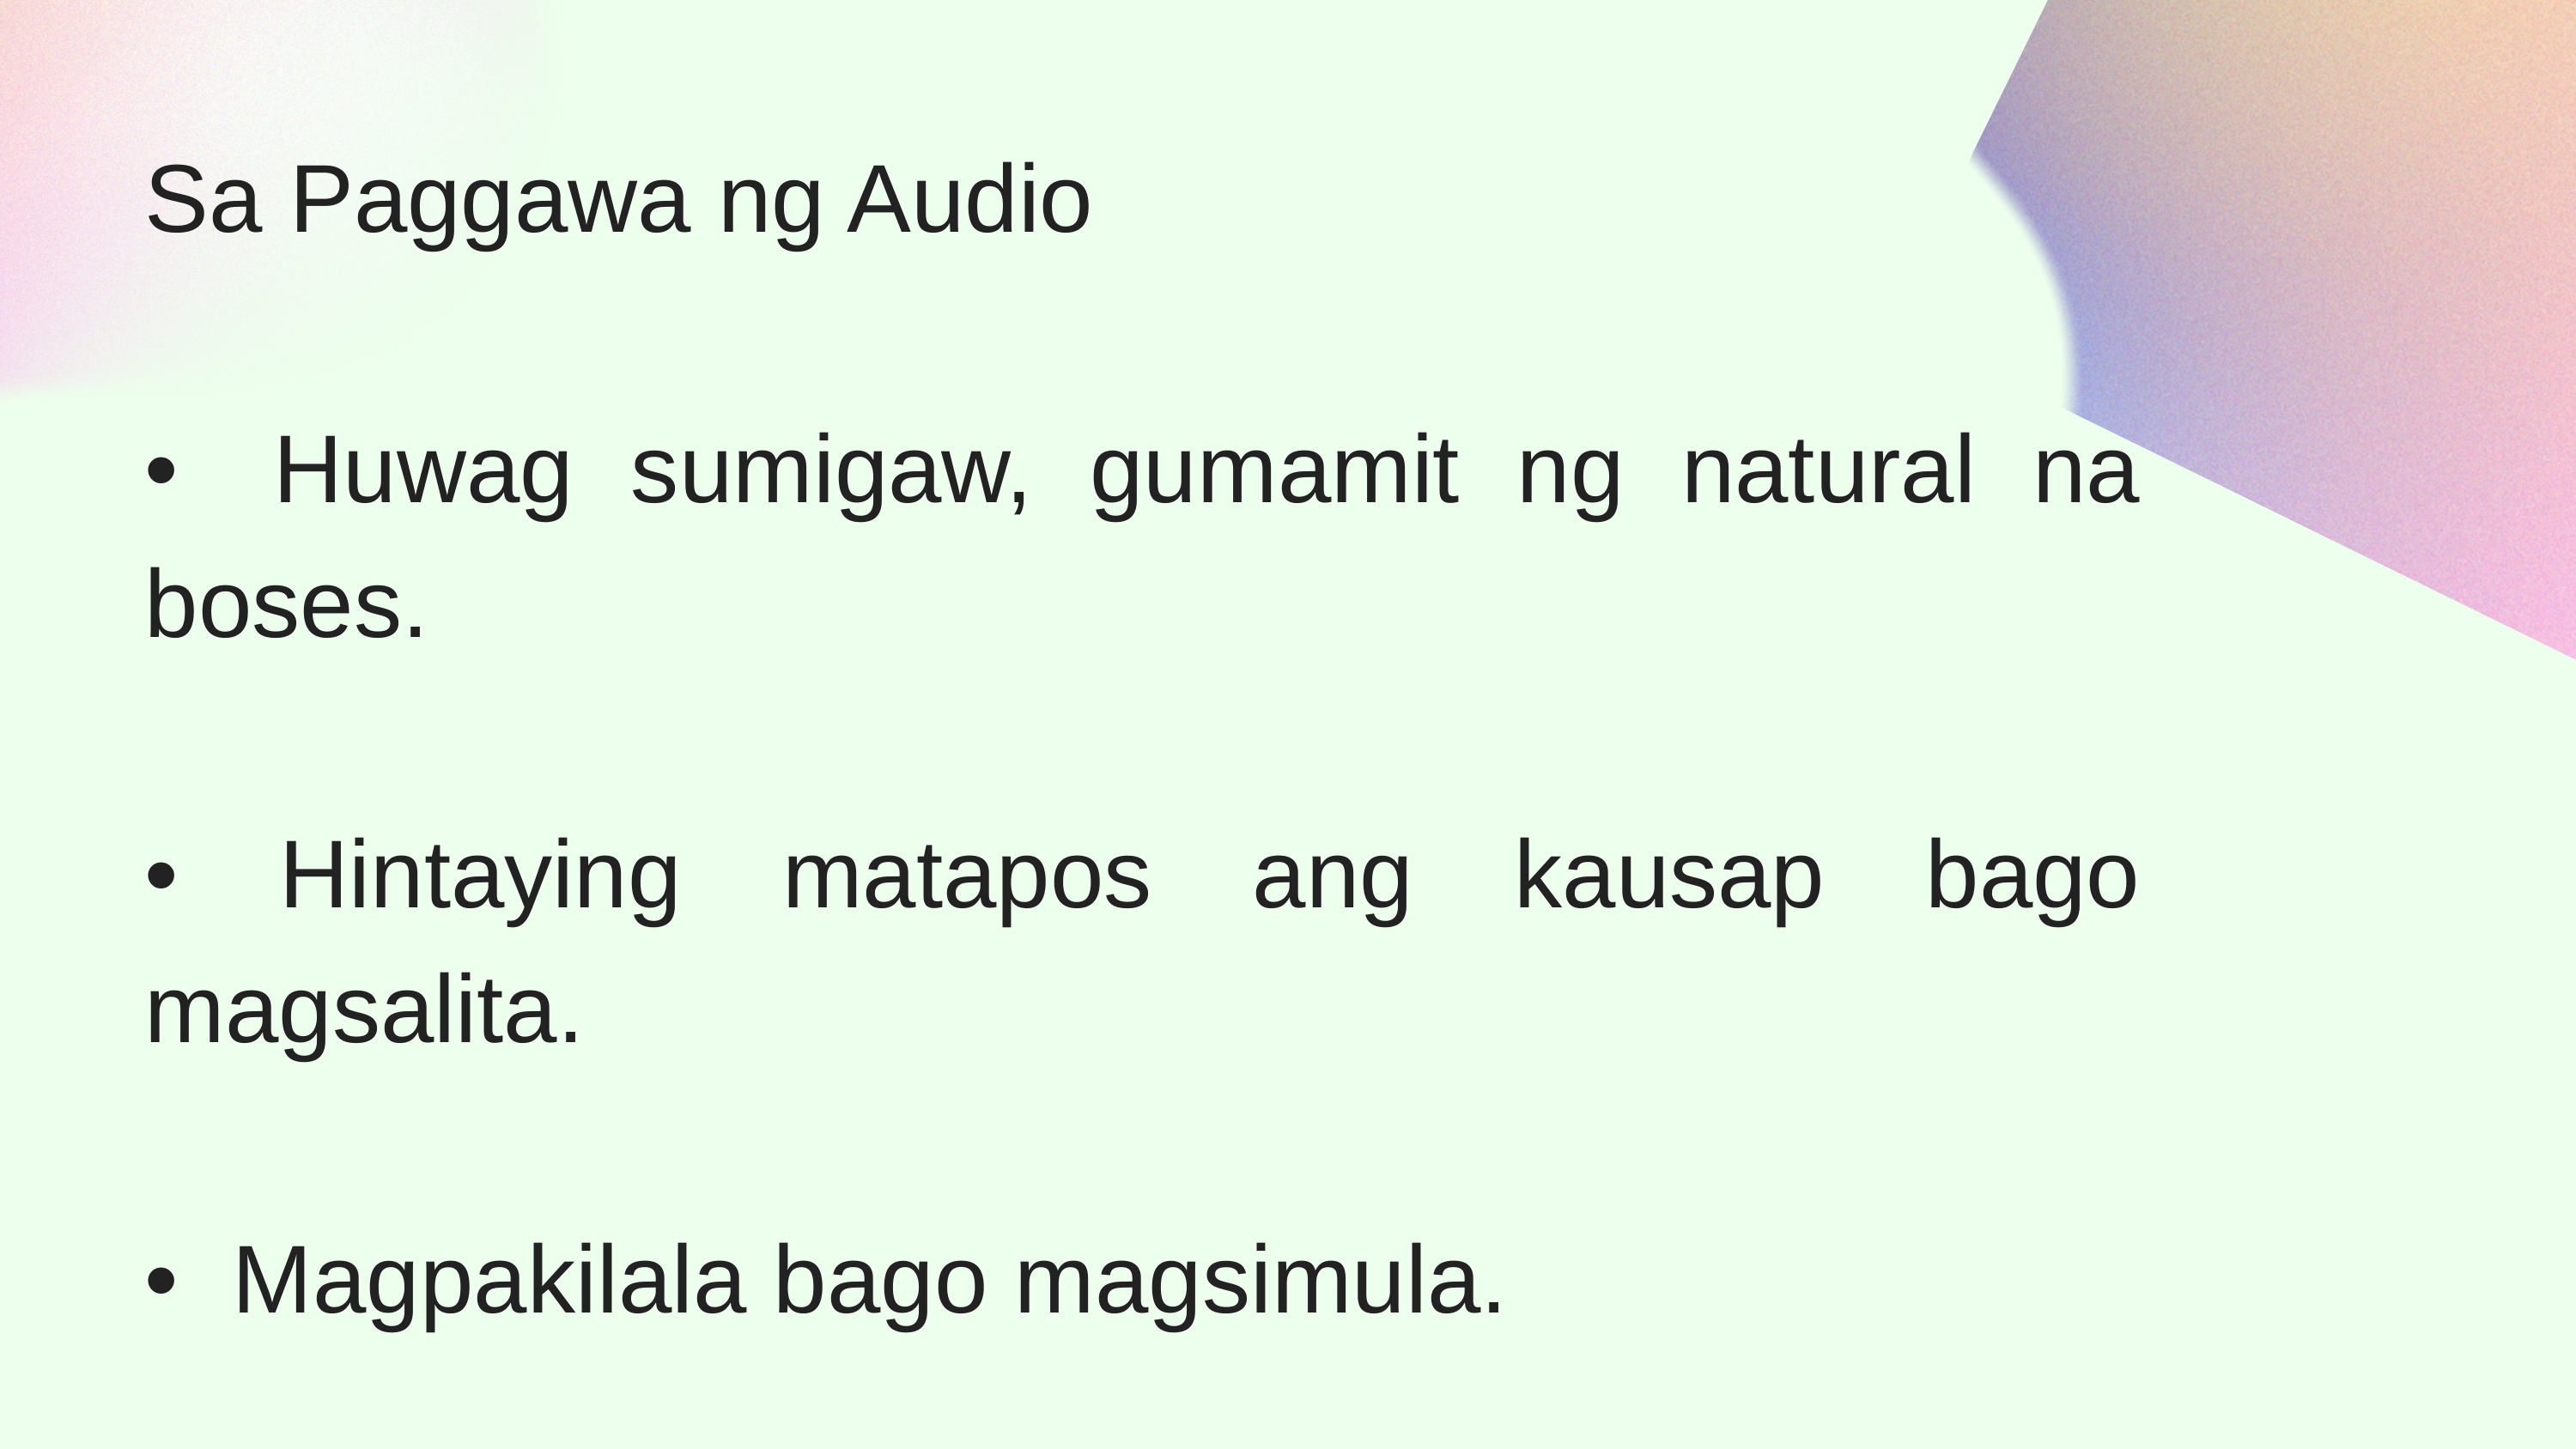

Sa Paggawa ng Audio
•	Huwag sumigaw, gumamit ng natural na boses.
• Hintaying matapos ang kausap bago magsalita.
•  Magpakilala bago magsimula.